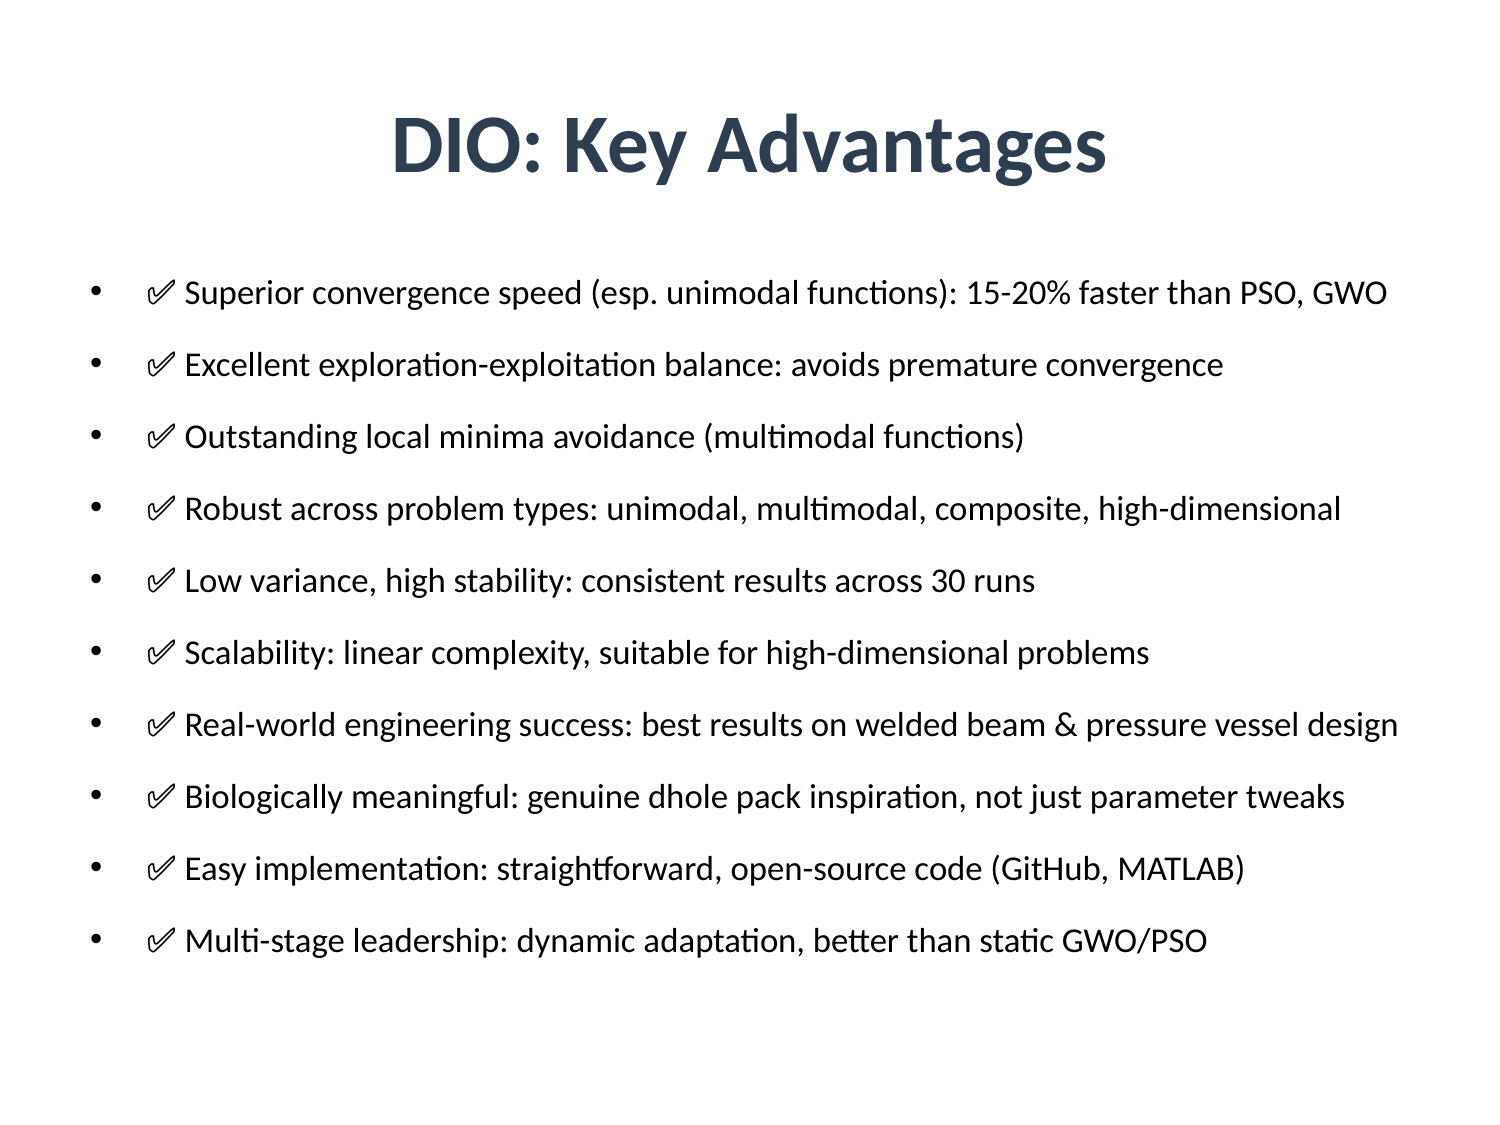

# DIO: Key Advantages
✅ Superior convergence speed (esp. unimodal functions): 15-20% faster than PSO, GWO
✅ Excellent exploration-exploitation balance: avoids premature convergence
✅ Outstanding local minima avoidance (multimodal functions)
✅ Robust across problem types: unimodal, multimodal, composite, high-dimensional
✅ Low variance, high stability: consistent results across 30 runs
✅ Scalability: linear complexity, suitable for high-dimensional problems
✅ Real-world engineering success: best results on welded beam & pressure vessel design
✅ Biologically meaningful: genuine dhole pack inspiration, not just parameter tweaks
✅ Easy implementation: straightforward, open-source code (GitHub, MATLAB)
✅ Multi-stage leadership: dynamic adaptation, better than static GWO/PSO